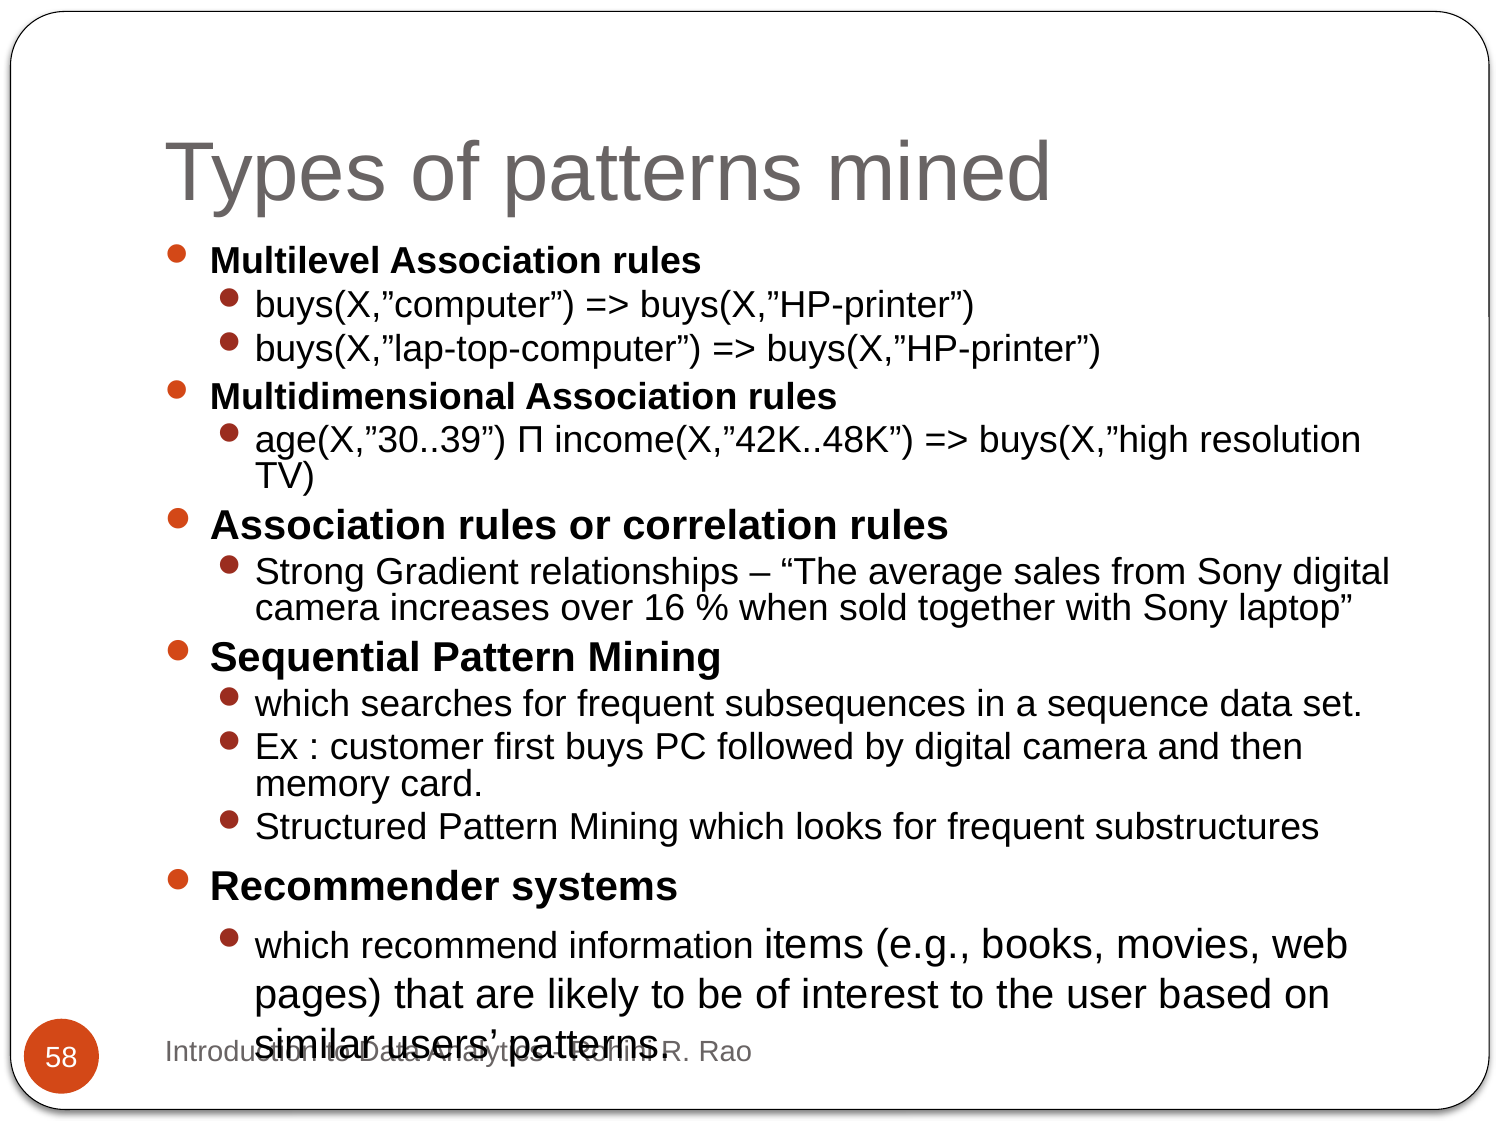

# Types of patterns mined
Multilevel Association rules
buys(X,”computer”) => buys(X,”HP-printer”)
buys(X,”lap-top-computer”) => buys(X,”HP-printer”)
Multidimensional Association rules
age(X,”30..39”) П income(X,”42K..48K”) => buys(X,”high resolution TV)
Association rules or correlation rules
Strong Gradient relationships – “The average sales from Sony digital camera increases over 16 % when sold together with Sony laptop”
Sequential Pattern Mining
which searches for frequent subsequences in a sequence data set.
Ex : customer first buys PC followed by digital camera and then memory card.
Structured Pattern Mining which looks for frequent substructures
Recommender systems
which recommend information items (e.g., books, movies, web pages) that are likely to be of interest to the user based on similar users’ patterns.
Introduction to Data Analytics - Rohini R. Rao
58